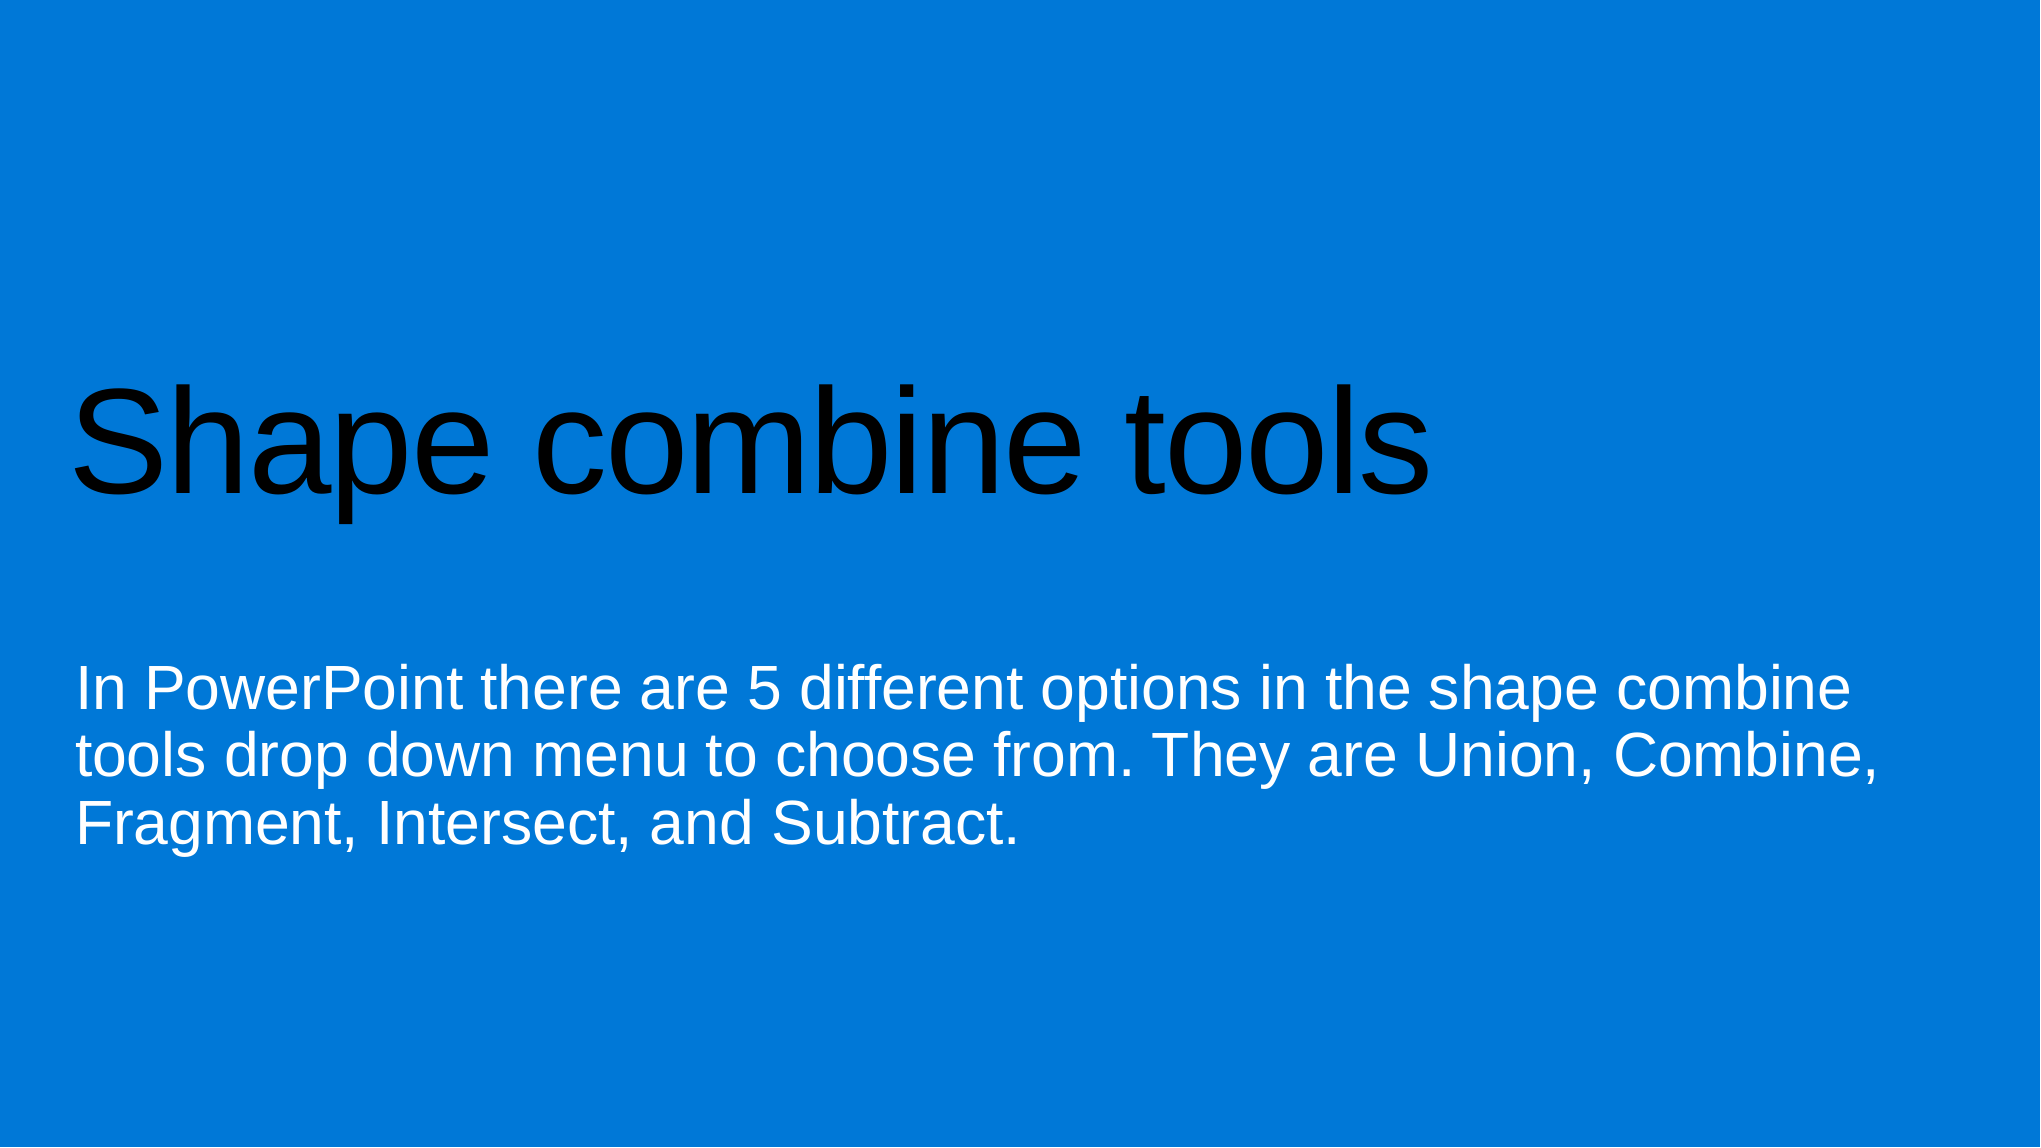

# Shape combine tools
In PowerPoint there are 5 different options in the shape combine tools drop down menu to choose from. They are Union, Combine, Fragment, Intersect, and Subtract.